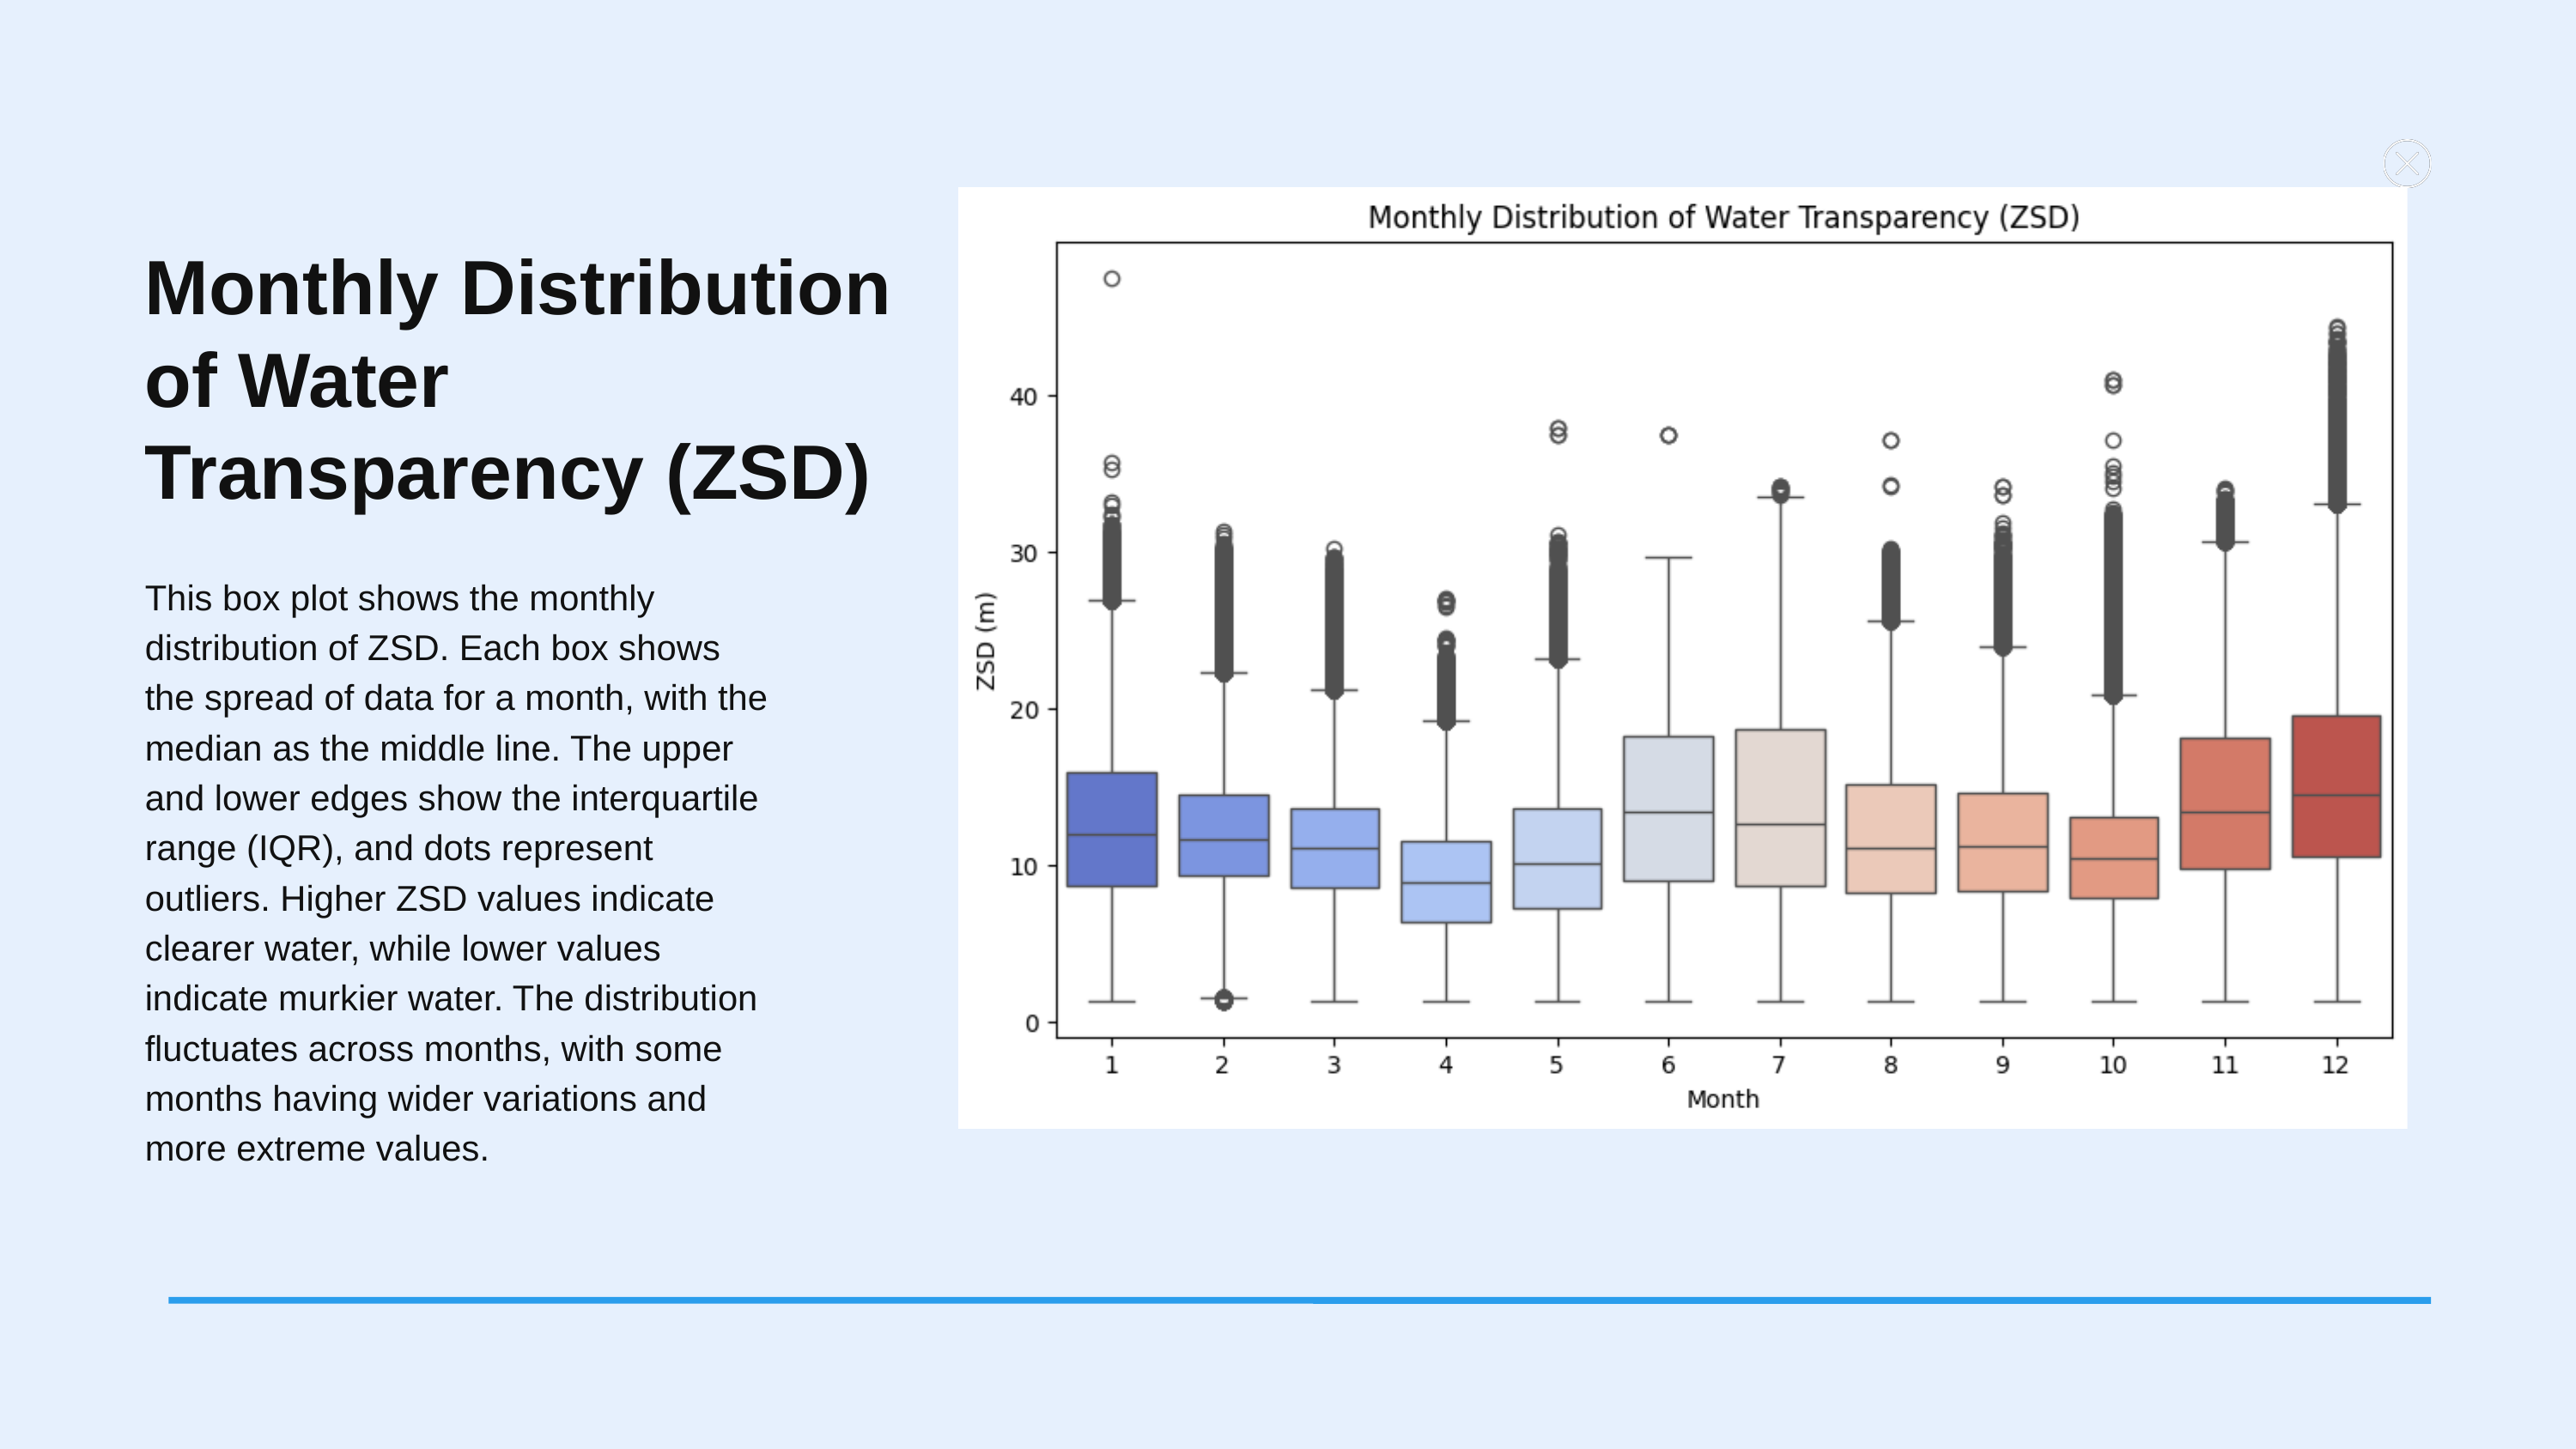

Monthly Distribution of Water Transparency (ZSD)
This box plot shows the monthly distribution of ZSD. Each box shows the spread of data for a month, with the median as the middle line. The upper and lower edges show the interquartile range (IQR), and dots represent outliers. Higher ZSD values indicate clearer water, while lower values indicate murkier water. The distribution fluctuates across months, with some months having wider variations and more extreme values.